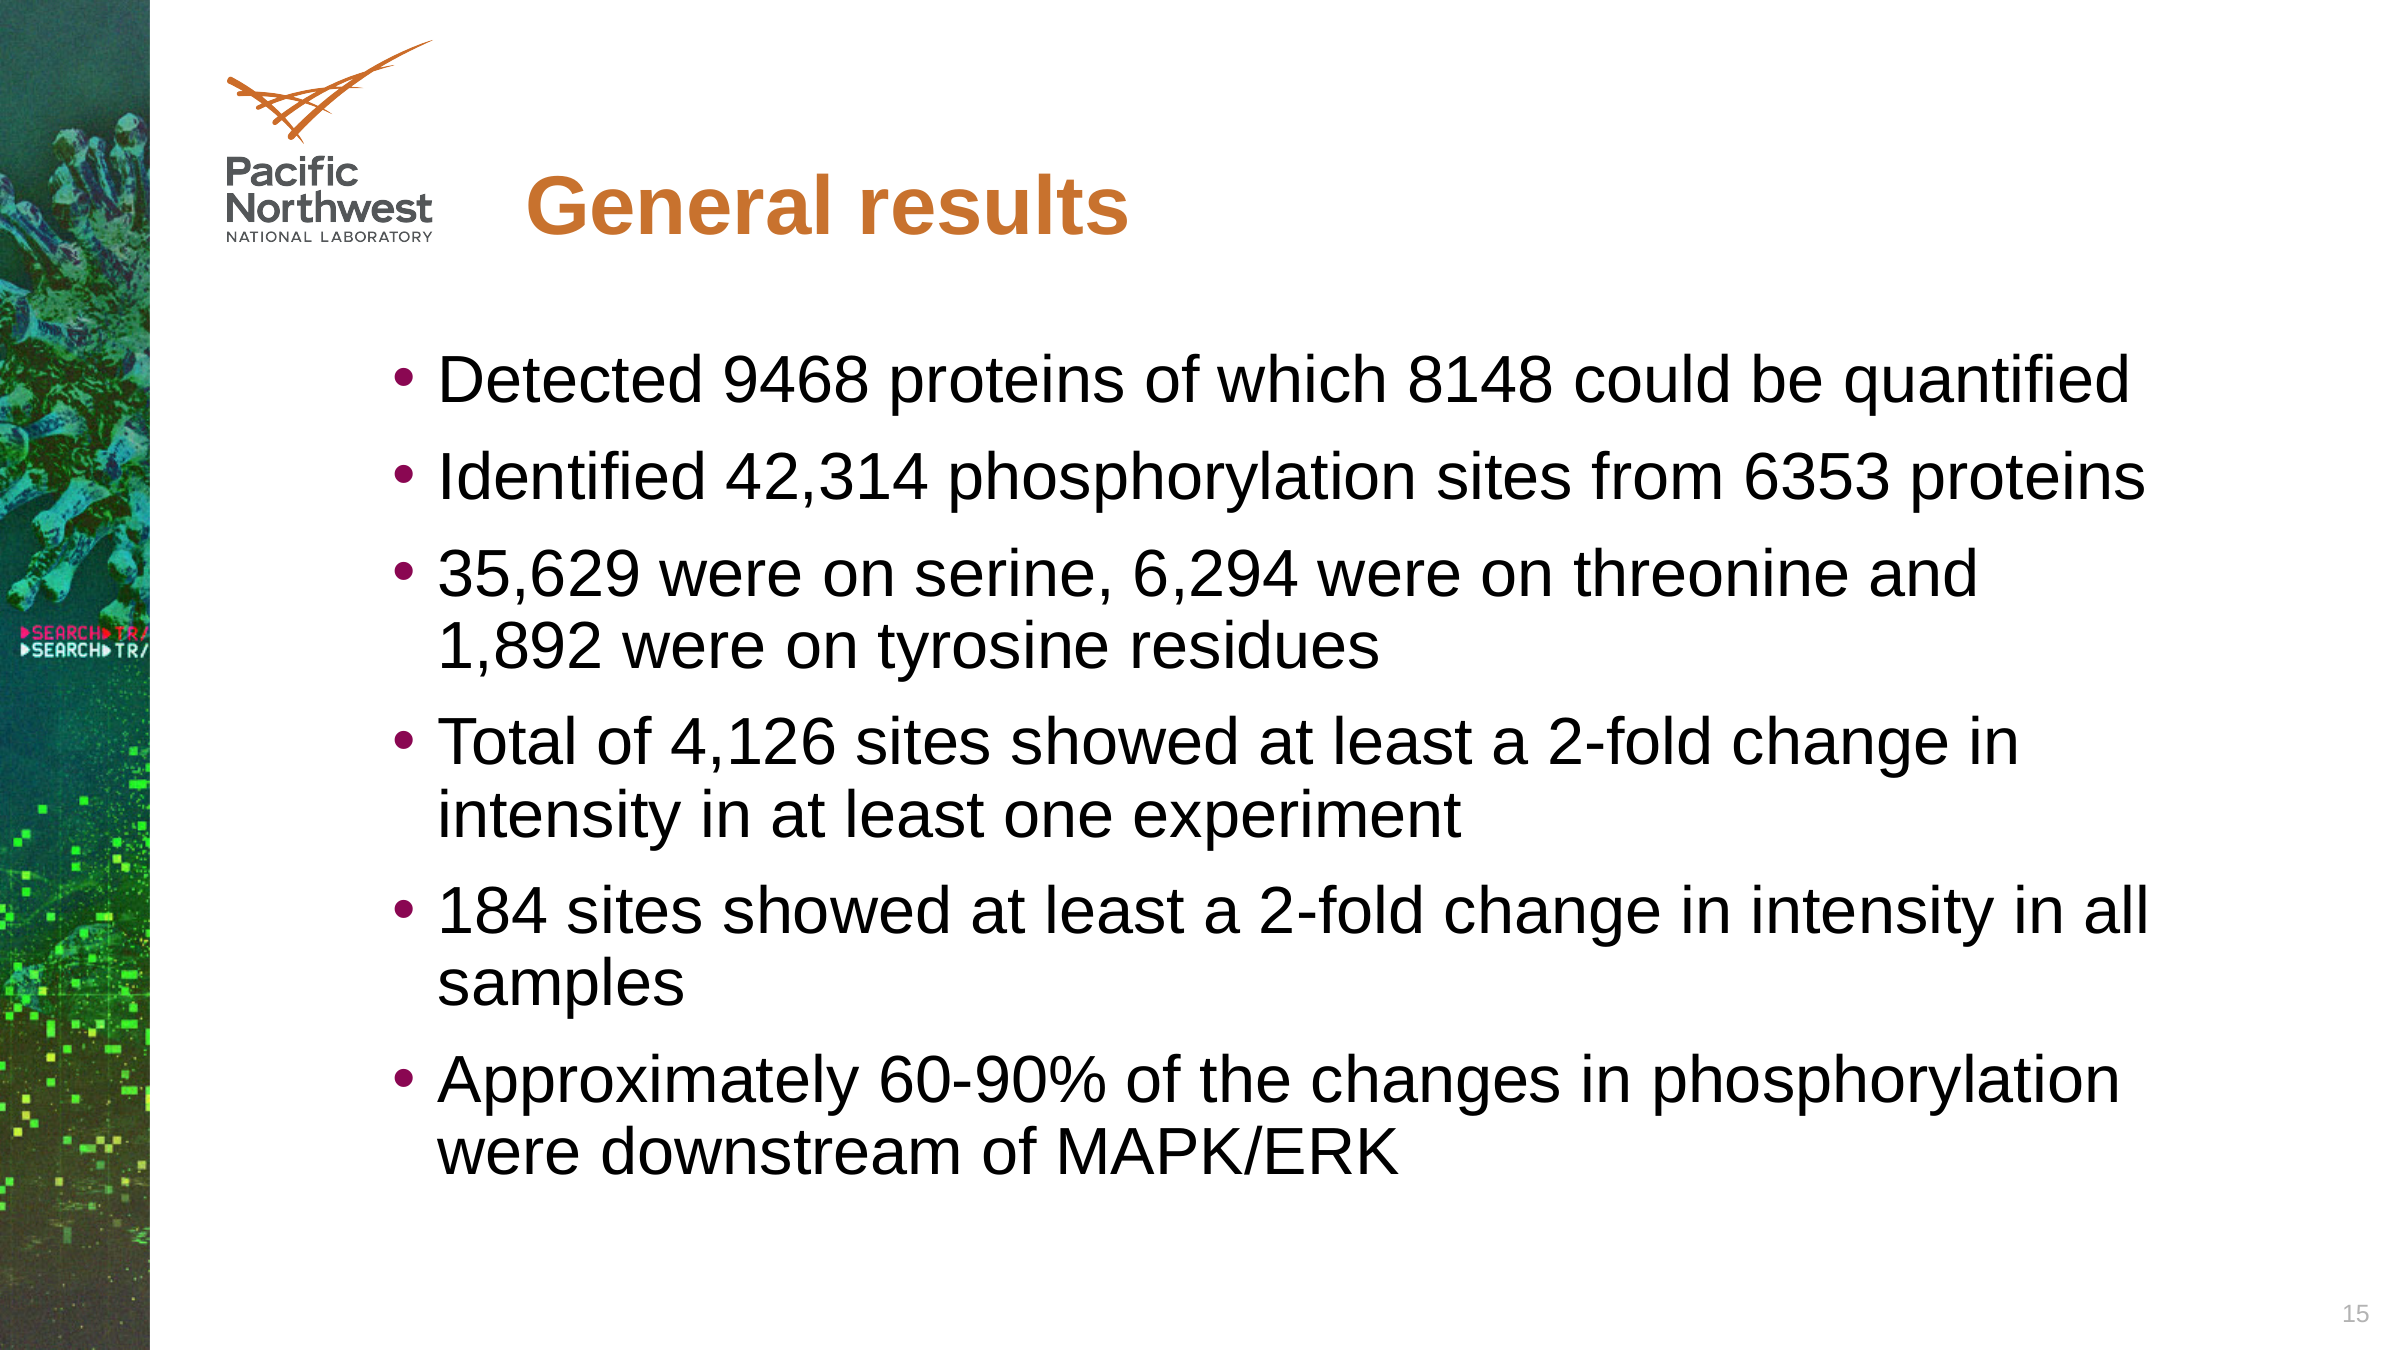

# General results
Detected 9468 proteins of which 8148 could be quantified
Identified 42,314 phosphorylation sites from 6353 proteins
35,629 were on serine, 6,294 were on threonine and 1,892 were on tyrosine residues
Total of 4,126 sites showed at least a 2-fold change in intensity in at least one experiment
184 sites showed at least a 2-fold change in intensity in all samples
Approximately 60-90% of the changes in phosphorylation were downstream of MAPK/ERK

15